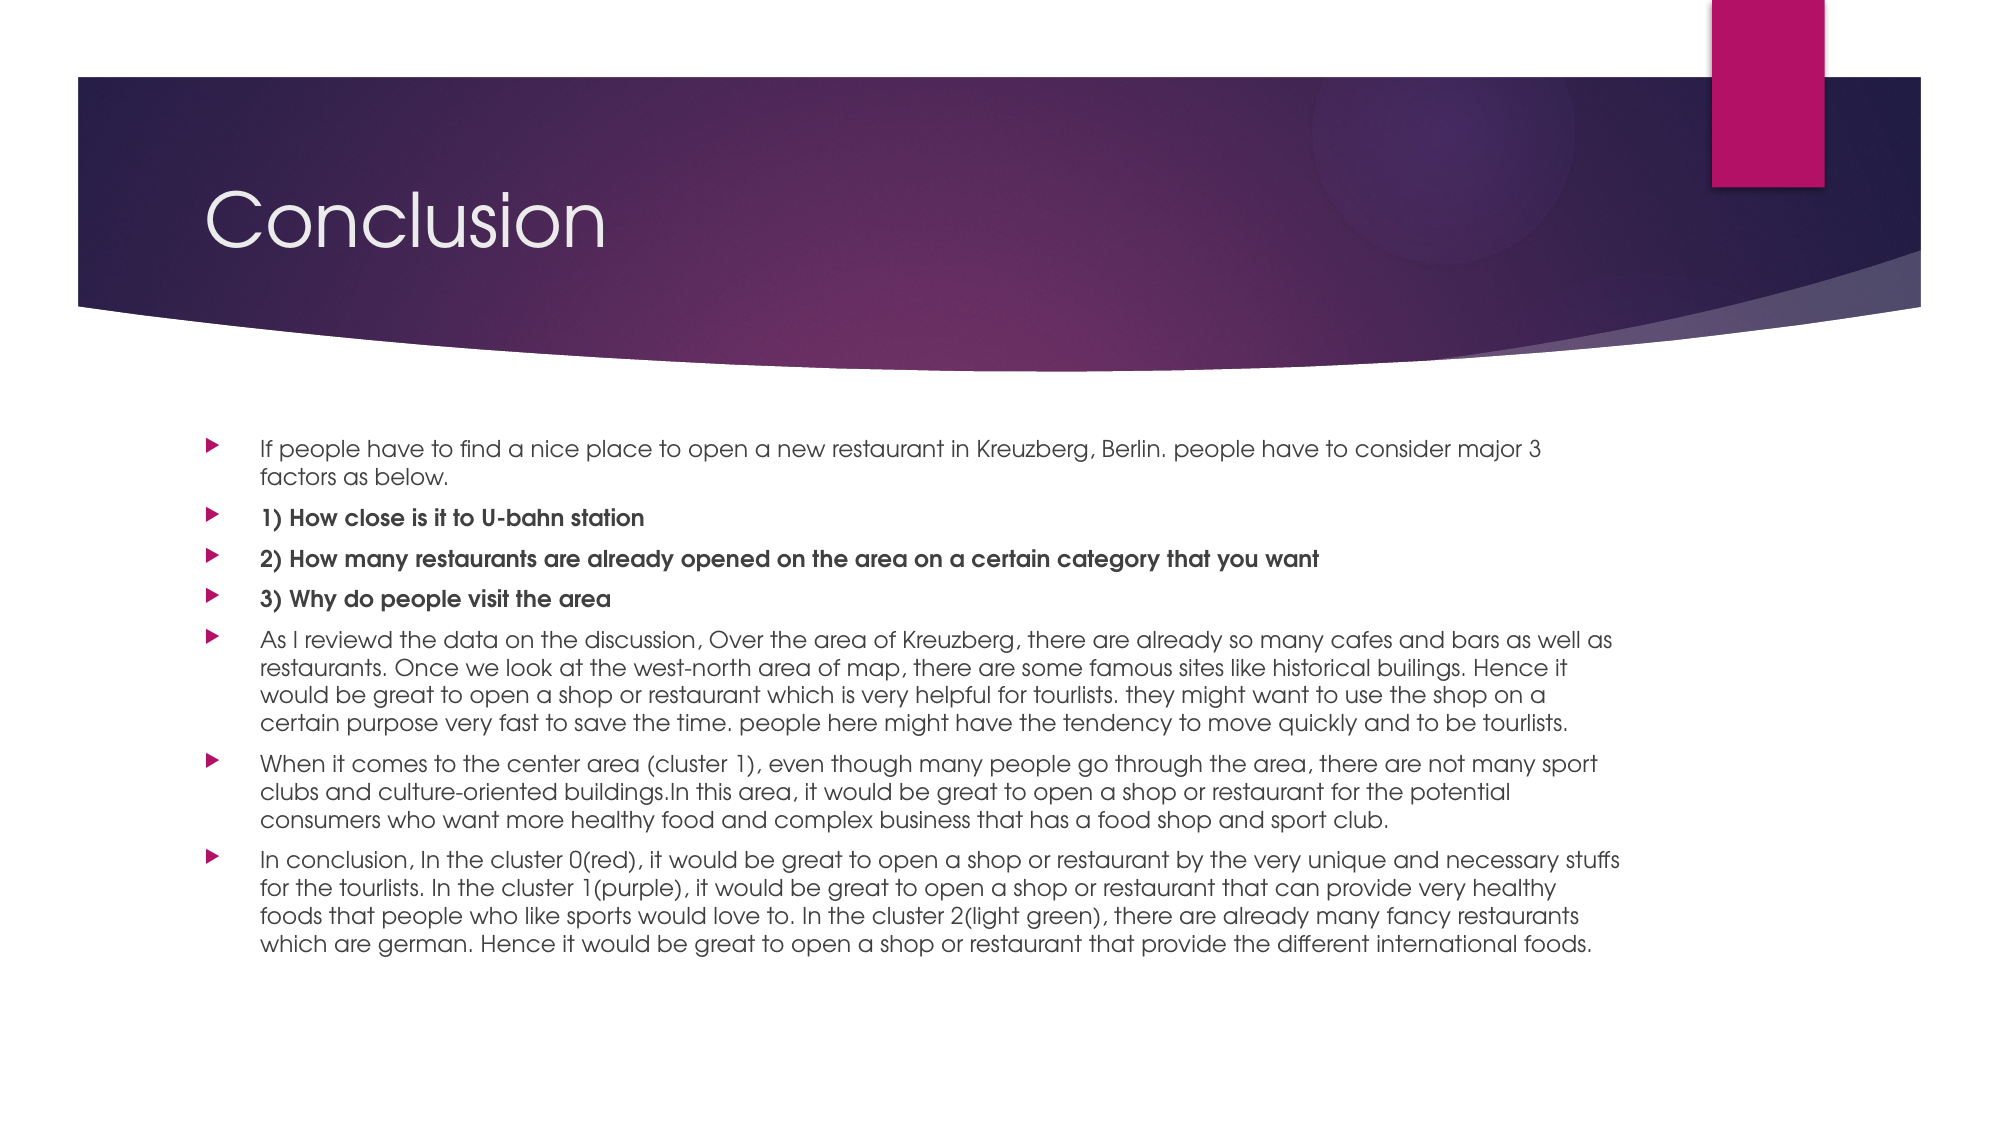

# Conclusion
If people have to find a nice place to open a new restaurant in Kreuzberg, Berlin. people have to consider major 3 factors as below.
1) How close is it to U-bahn station
2) How many restaurants are already opened on the area on a certain category that you want
3) Why do people visit the area
As I reviewd the data on the discussion, Over the area of Kreuzberg, there are already so many cafes and bars as well as restaurants. Once we look at the west-north area of map, there are some famous sites like historical builings. Hence it would be great to open a shop or restaurant which is very helpful for tourlists. they might want to use the shop on a certain purpose very fast to save the time. people here might have the tendency to move quickly and to be tourlists.
When it comes to the center area (cluster 1), even though many people go through the area, there are not many sport clubs and culture-oriented buildings.In this area, it would be great to open a shop or restaurant for the potential consumers who want more healthy food and complex business that has a food shop and sport club.
In conclusion, In the cluster 0(red), it would be great to open a shop or restaurant by the very unique and necessary stuffs for the tourlists. In the cluster 1(purple), it would be great to open a shop or restaurant that can provide very healthy foods that people who like sports would love to. In the cluster 2(light green), there are already many fancy restaurants which are german. Hence it would be great to open a shop or restaurant that provide the different international foods.